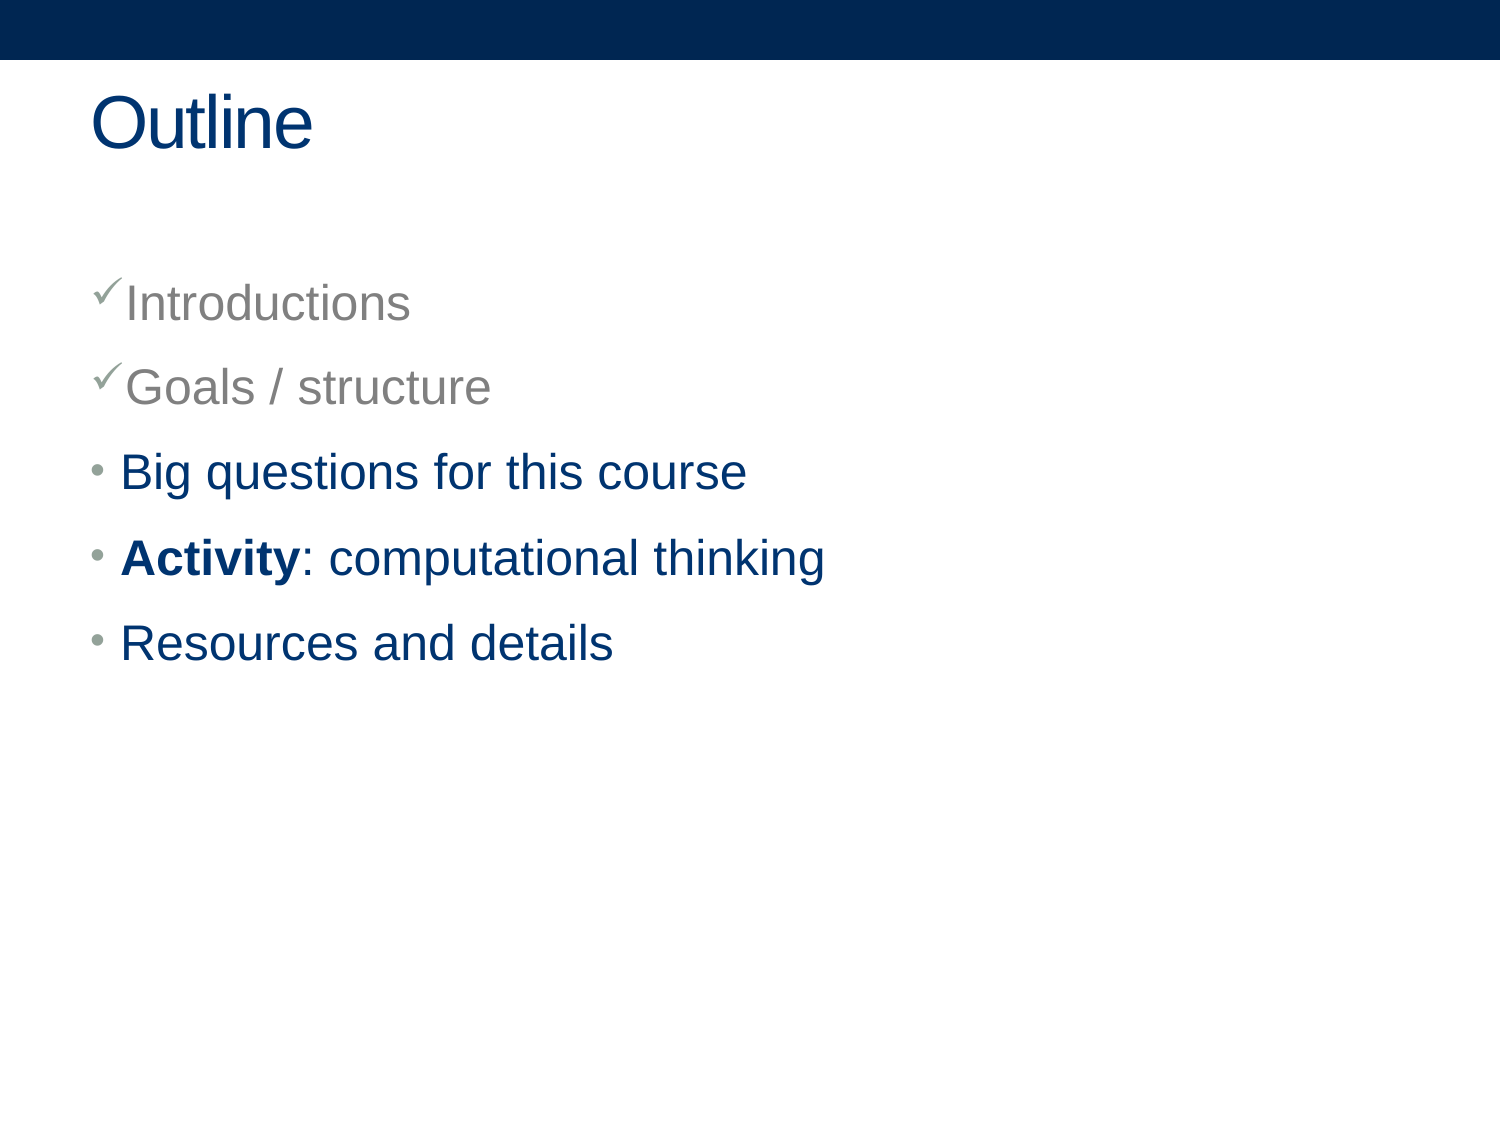

# Outline
Introductions
Goals / structure
Big questions for this course
Activity: computational thinking
Resources and details